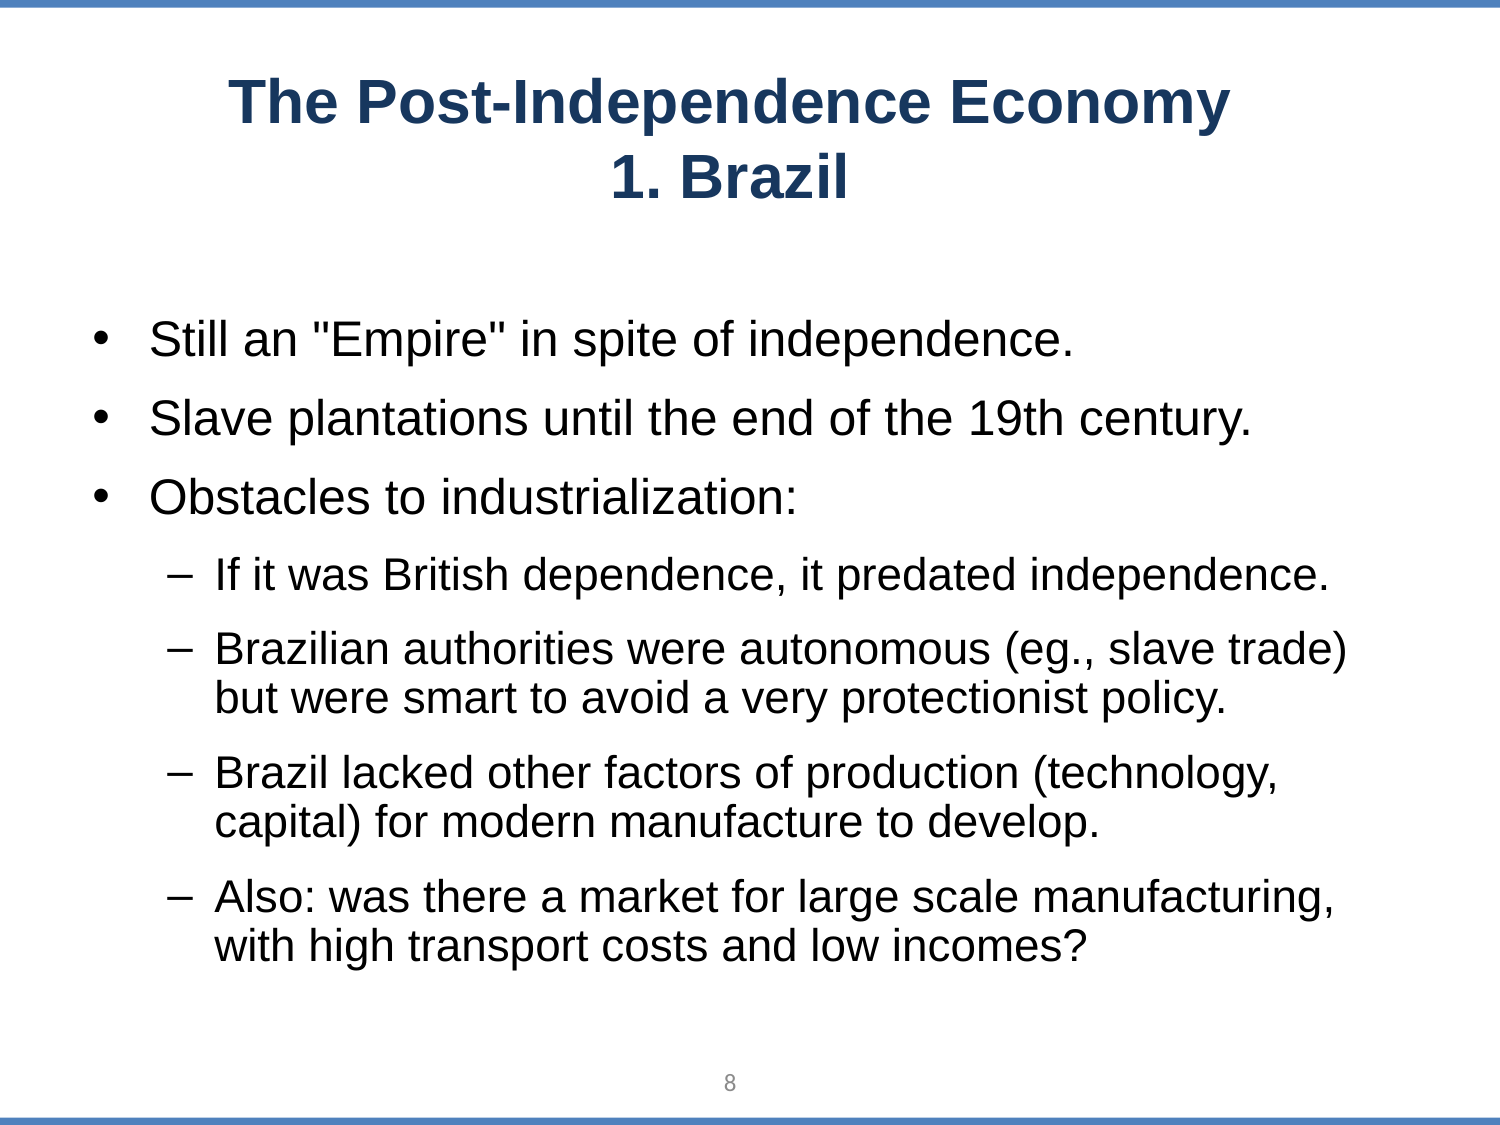

# The Post-Independence Economy 1. Brazil
Still an "Empire" in spite of independence.
Slave plantations until the end of the 19th century.
Obstacles to industrialization:
If it was British dependence, it predated independence.
Brazilian authorities were autonomous (eg., slave trade) but were smart to avoid a very protectionist policy.
Brazil lacked other factors of production (technology, capital) for modern manufacture to develop.
Also: was there a market for large scale manufacturing, with high transport costs and low incomes?

8